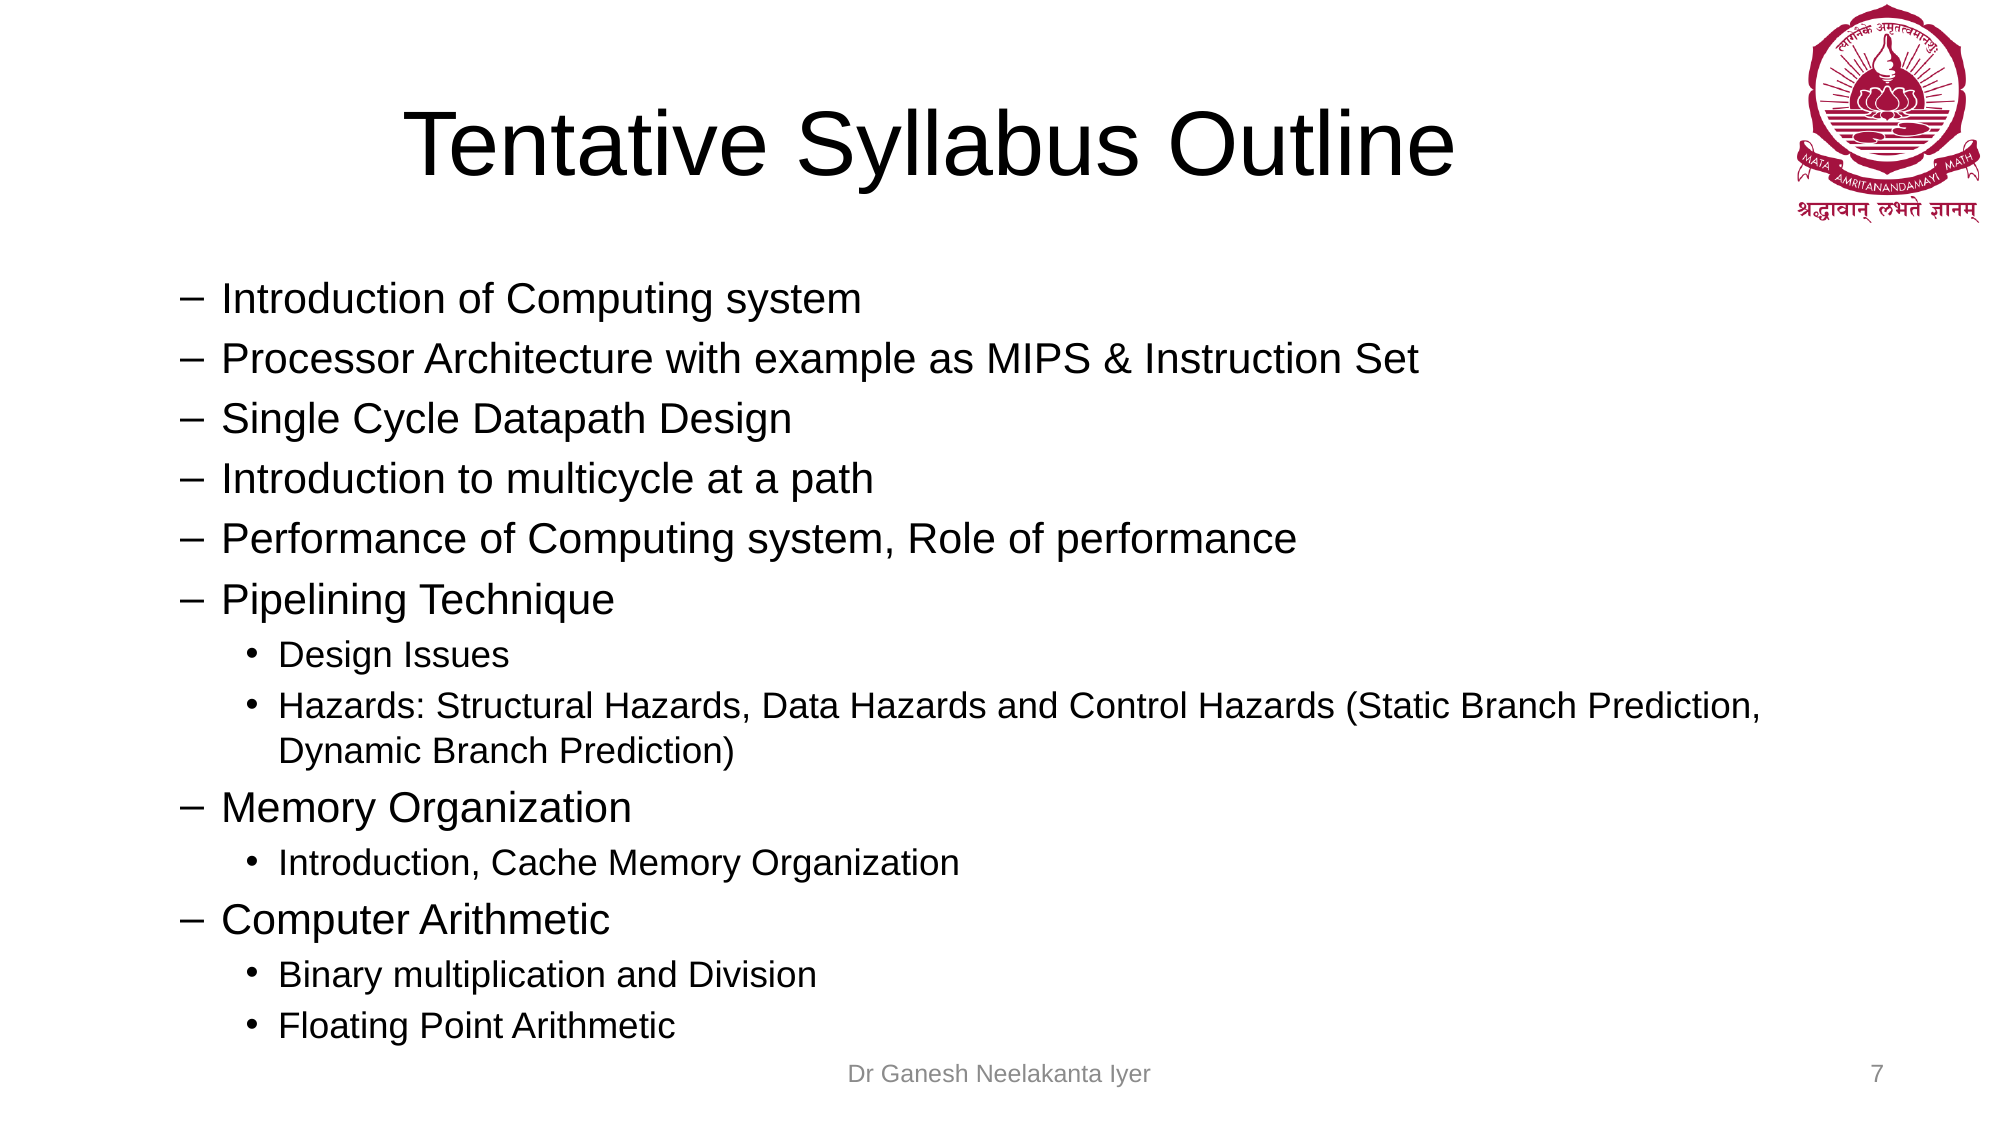

# Tentative Syllabus Outline
Introduction of Computing system
Processor Architecture with example as MIPS & Instruction Set
Single Cycle Datapath Design
Introduction to multicycle at a path
Performance of Computing system, Role of performance
Pipelining Technique
Design Issues
Hazards: Structural Hazards, Data Hazards and Control Hazards (Static Branch Prediction, Dynamic Branch Prediction)
Memory Organization
Introduction, Cache Memory Organization
Computer Arithmetic
Binary multiplication and Division
Floating Point Arithmetic

Dr Ganesh Neelakanta Iyer
7